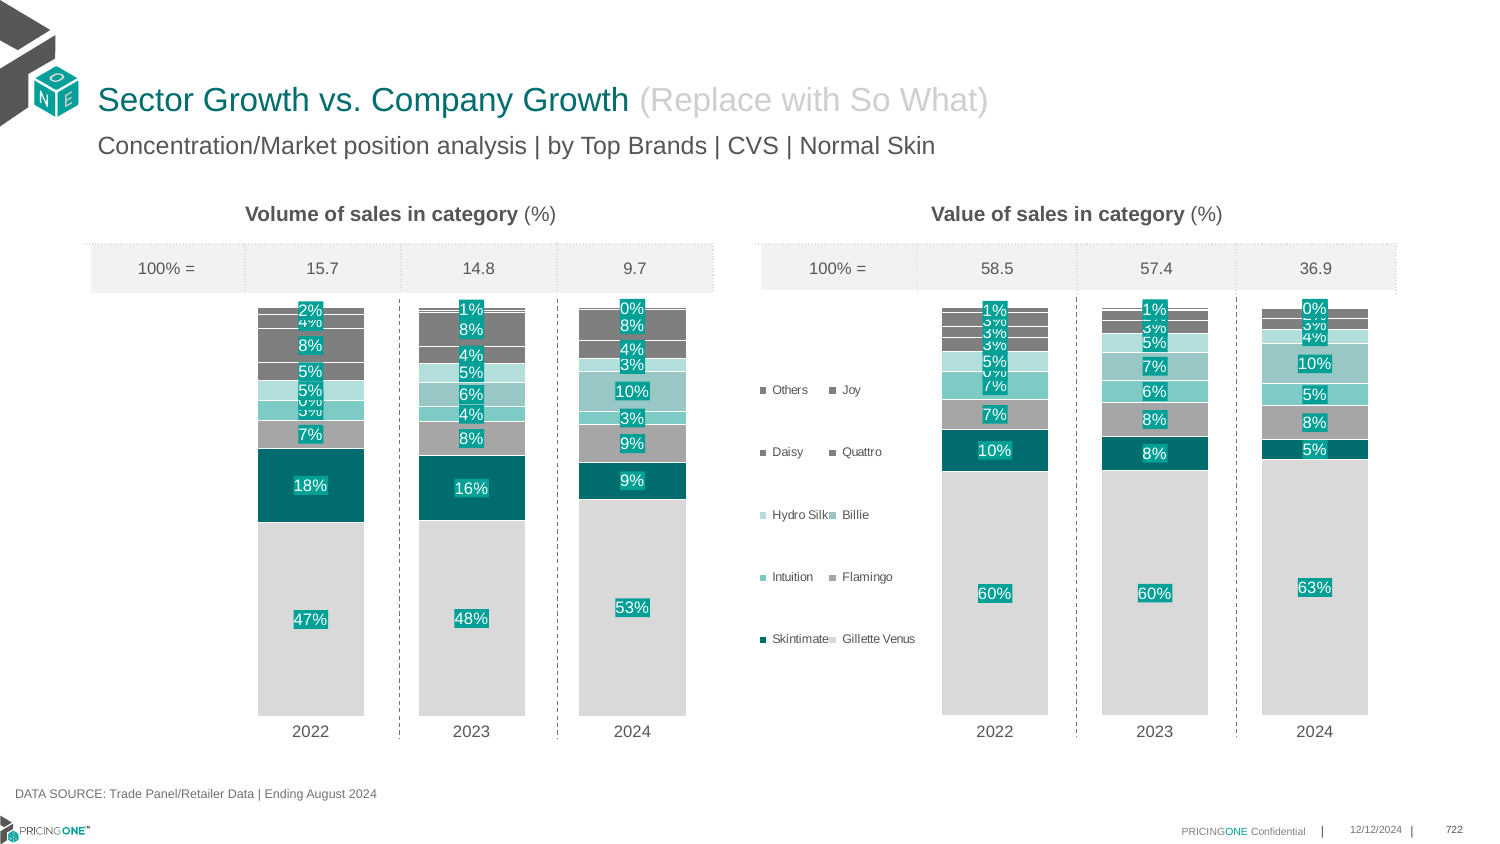

# Sector Growth vs. Company Growth (Replace with So What)
Concentration/Market position analysis | by Top Brands | CVS | Normal Skin
| Volume of sales in category (%) |  |  |  |
| --- | --- | --- | --- |
| 100% = | 15.7 | 14.8 | 9.7 |
| Value of sales in category (%) |  |  |  |
| --- | --- | --- | --- |
| 100% = | 58.5 | 57.4 | 36.9 |

### Chart

| Category | Gillette Venus | Skintimate | Flamingo | Intuition | Billie | Hydro Silk | Quattro | Daisy | Joy | Others |
|---|---|---|---|---|---|---|---|---|---|---|
| 2022 | 0.4743140115683285 | 0.18105016053822362 | 0.06860018029589258 | 0.04819960708790297 | 0.00042998239956539496 | 0.04735161277464783 | 0.045412776099575086 | 0.0822539839114123 | 0.035486887415160775 | 0.016900797909290968 |
| 2023 | 0.4790763639250672 | 0.15809808725397337 | 0.08373227652395847 | 0.0357360744044236 | 0.060088871920301955 | 0.04681688382227838 | 0.03945571300423156 | 0.08452953064771122 | 0.0045479185021892144 | 0.007918279995865037 |
| 2024 | 0.5313063483564757 | 0.08980906429003835 | 0.09167526888025153 | 0.0334378971612438 | 0.09786947986053356 | 0.03163433828789976 | 0.043047688409050815 | 0.07685220188379477 | 7.2006571113946796e-06 | 0.004360512213600293 |

### Chart

| Category | Gillette Venus | Skintimate | Flamingo | Intuition | Billie | Hydro Silk | Quattro | Daisy | Joy | Others |
|---|---|---|---|---|---|---|---|---|---|---|
| 2022 | 0.5991259893419277 | 0.10240003907017695 | 0.07396606161150228 | 0.06706546932340908 | 0.0006134961043202432 | 0.04895612446811014 | 0.03488640077768517 | 0.026085853672173705 | 0.03445014219756998 | 0.012450423433124677 |
| 2023 | 0.6015823640052073 | 0.08313405398119547 | 0.08250178249529752 | 0.05501384107968874 | 0.0683175971877992 | 0.04734132532810488 | 0.029983565542366468 | 0.02463207991699657 | 0.002283193873949998 | 0.005210196589393862 |
| 2024 | 0.6291492174708084 | 0.047080927954005695 | 0.08438881458236529 | 0.052826364950811104 | 0.09770906917200113 | 0.03549925345877905 | 0.02637320638837398 | 0.024430216682053665 | 4.149485288894895e-06 | 0.0025387798555127523 |
DATA SOURCE: Trade Panel/Retailer Data | Ending August 2024

12/12/2024
722